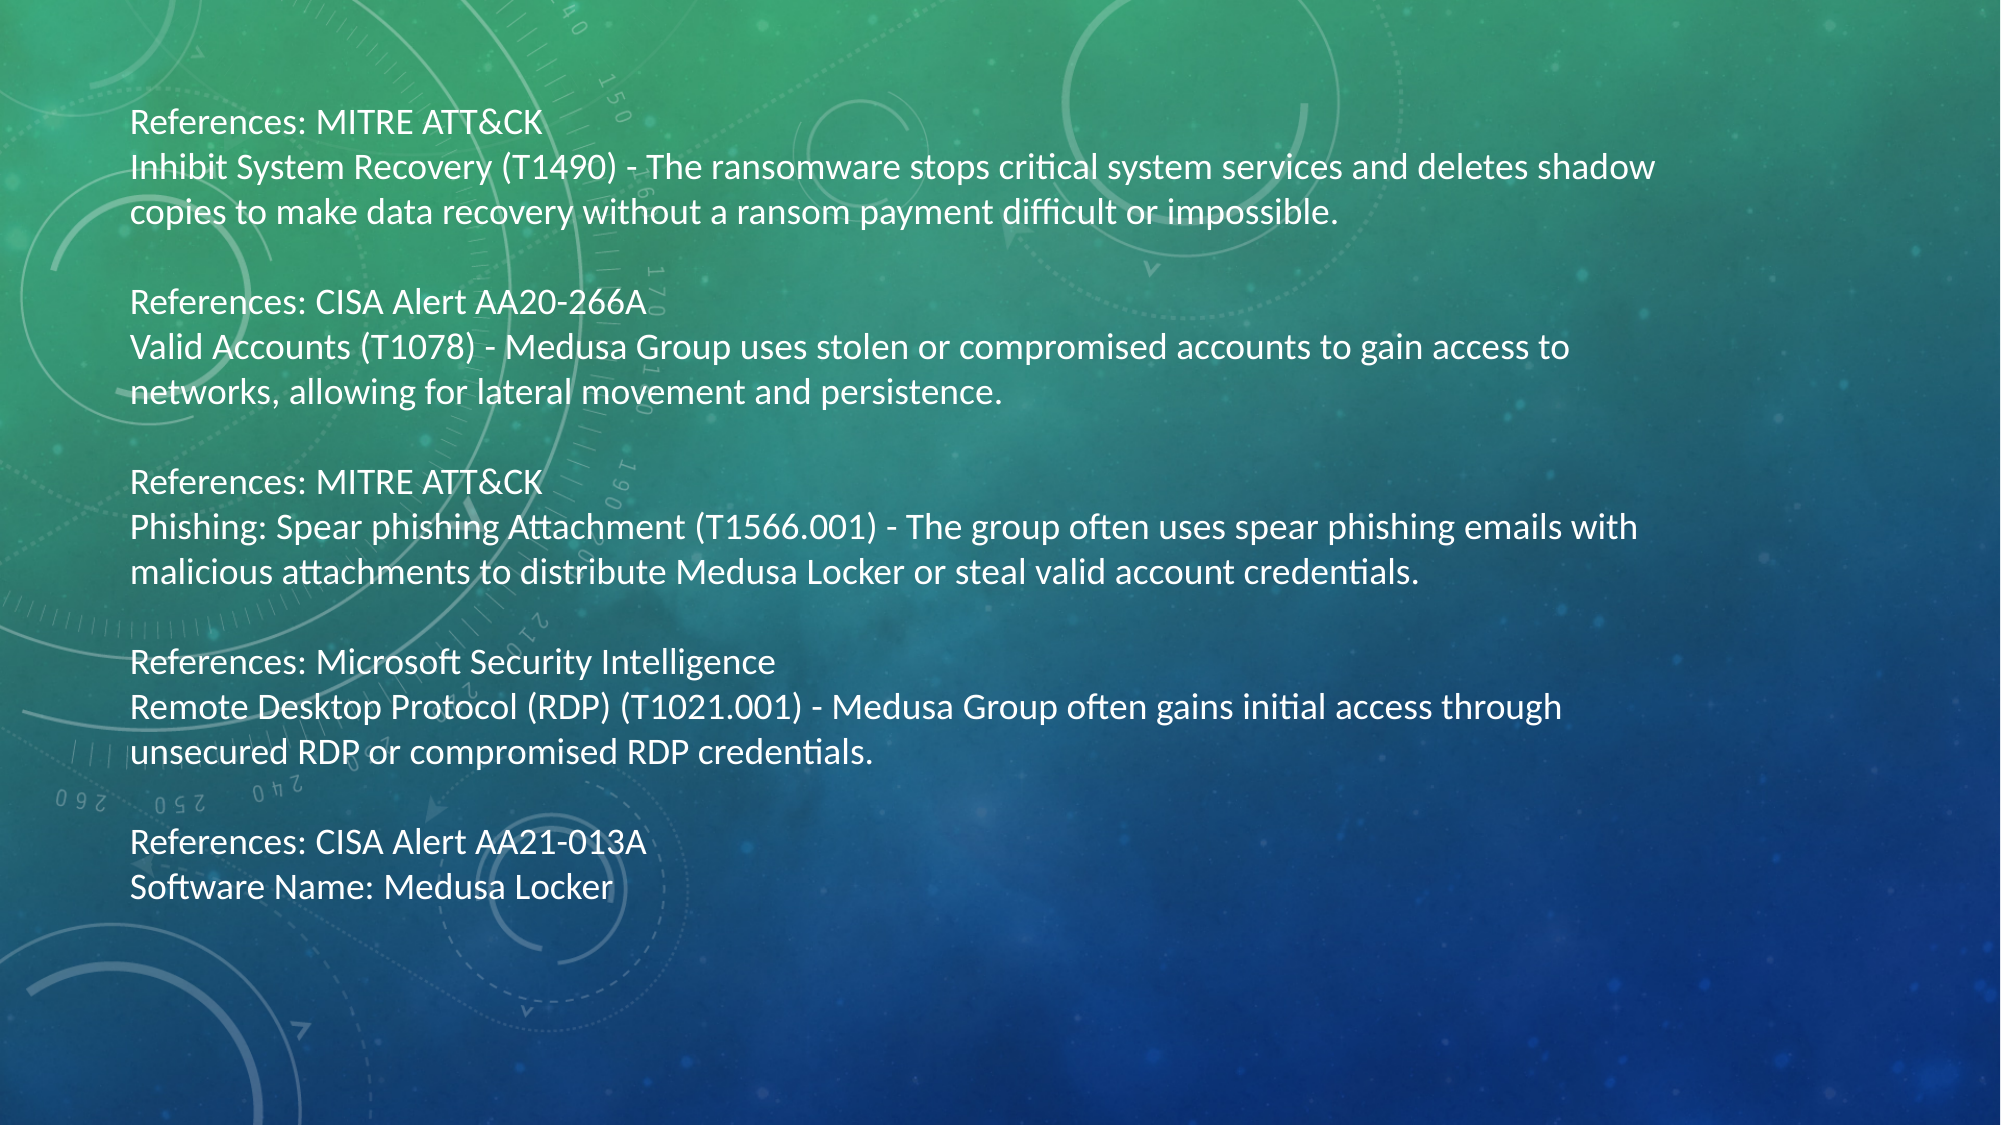

References: MITRE ATT&CK
Inhibit System Recovery (T1490) - The ransomware stops critical system services and deletes shadow copies to make data recovery without a ransom payment difficult or impossible.

References: CISA Alert AA20-266A
Valid Accounts (T1078) - Medusa Group uses stolen or compromised accounts to gain access to networks, allowing for lateral movement and persistence.

References: MITRE ATT&CK
Phishing: Spear phishing Attachment (T1566.001) - The group often uses spear phishing emails with malicious attachments to distribute Medusa Locker or steal valid account credentials.

References: Microsoft Security Intelligence
Remote Desktop Protocol (RDP) (T1021.001) - Medusa Group often gains initial access through unsecured RDP or compromised RDP credentials.

References: CISA Alert AA21-013A
Software Name: Medusa Locker